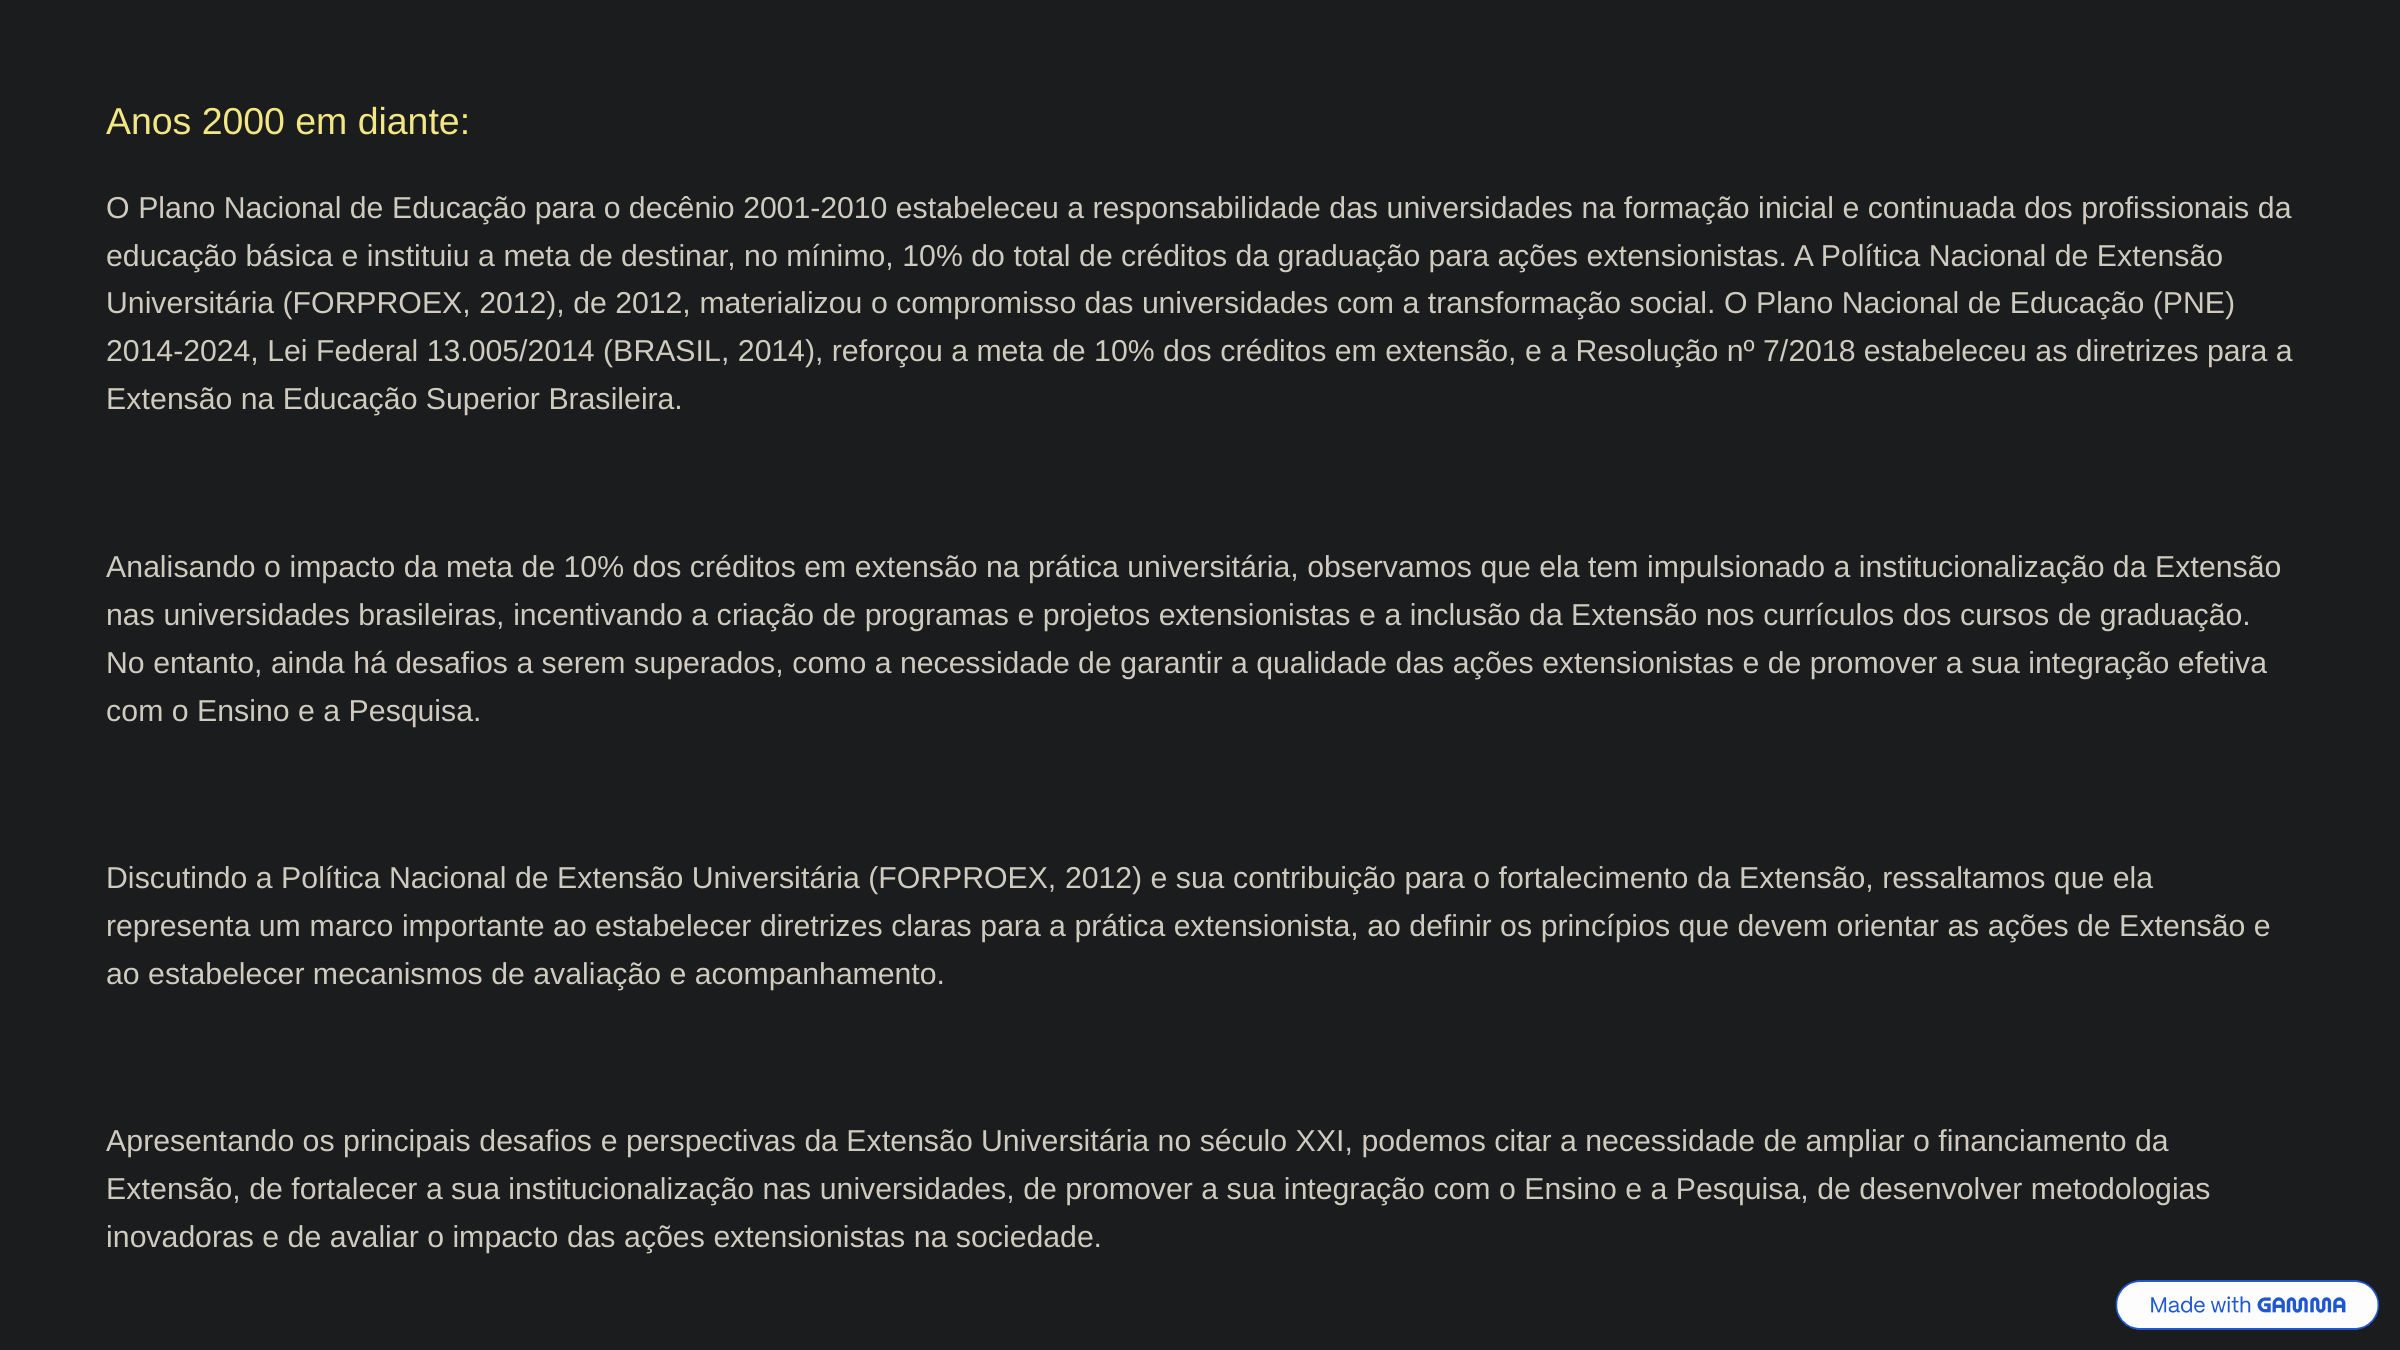

Anos 2000 em diante:
O Plano Nacional de Educação para o decênio 2001-2010 estabeleceu a responsabilidade das universidades na formação inicial e continuada dos profissionais da educação básica e instituiu a meta de destinar, no mínimo, 10% do total de créditos da graduação para ações extensionistas. A Política Nacional de Extensão Universitária (FORPROEX, 2012), de 2012, materializou o compromisso das universidades com a transformação social. O Plano Nacional de Educação (PNE) 2014-2024, Lei Federal 13.005/2014 (BRASIL, 2014), reforçou a meta de 10% dos créditos em extensão, e a Resolução nº 7/2018 estabeleceu as diretrizes para a Extensão na Educação Superior Brasileira.

Analisando o impacto da meta de 10% dos créditos em extensão na prática universitária, observamos que ela tem impulsionado a institucionalização da Extensão nas universidades brasileiras, incentivando a criação de programas e projetos extensionistas e a inclusão da Extensão nos currículos dos cursos de graduação. No entanto, ainda há desafios a serem superados, como a necessidade de garantir a qualidade das ações extensionistas e de promover a sua integração efetiva com o Ensino e a Pesquisa.

Discutindo a Política Nacional de Extensão Universitária (FORPROEX, 2012) e sua contribuição para o fortalecimento da Extensão, ressaltamos que ela representa um marco importante ao estabelecer diretrizes claras para a prática extensionista, ao definir os princípios que devem orientar as ações de Extensão e ao estabelecer mecanismos de avaliação e acompanhamento.

Apresentando os principais desafios e perspectivas da Extensão Universitária no século XXI, podemos citar a necessidade de ampliar o financiamento da Extensão, de fortalecer a sua institucionalização nas universidades, de promover a sua integração com o Ensino e a Pesquisa, de desenvolver metodologias inovadoras e de avaliar o impacto das ações extensionistas na sociedade.